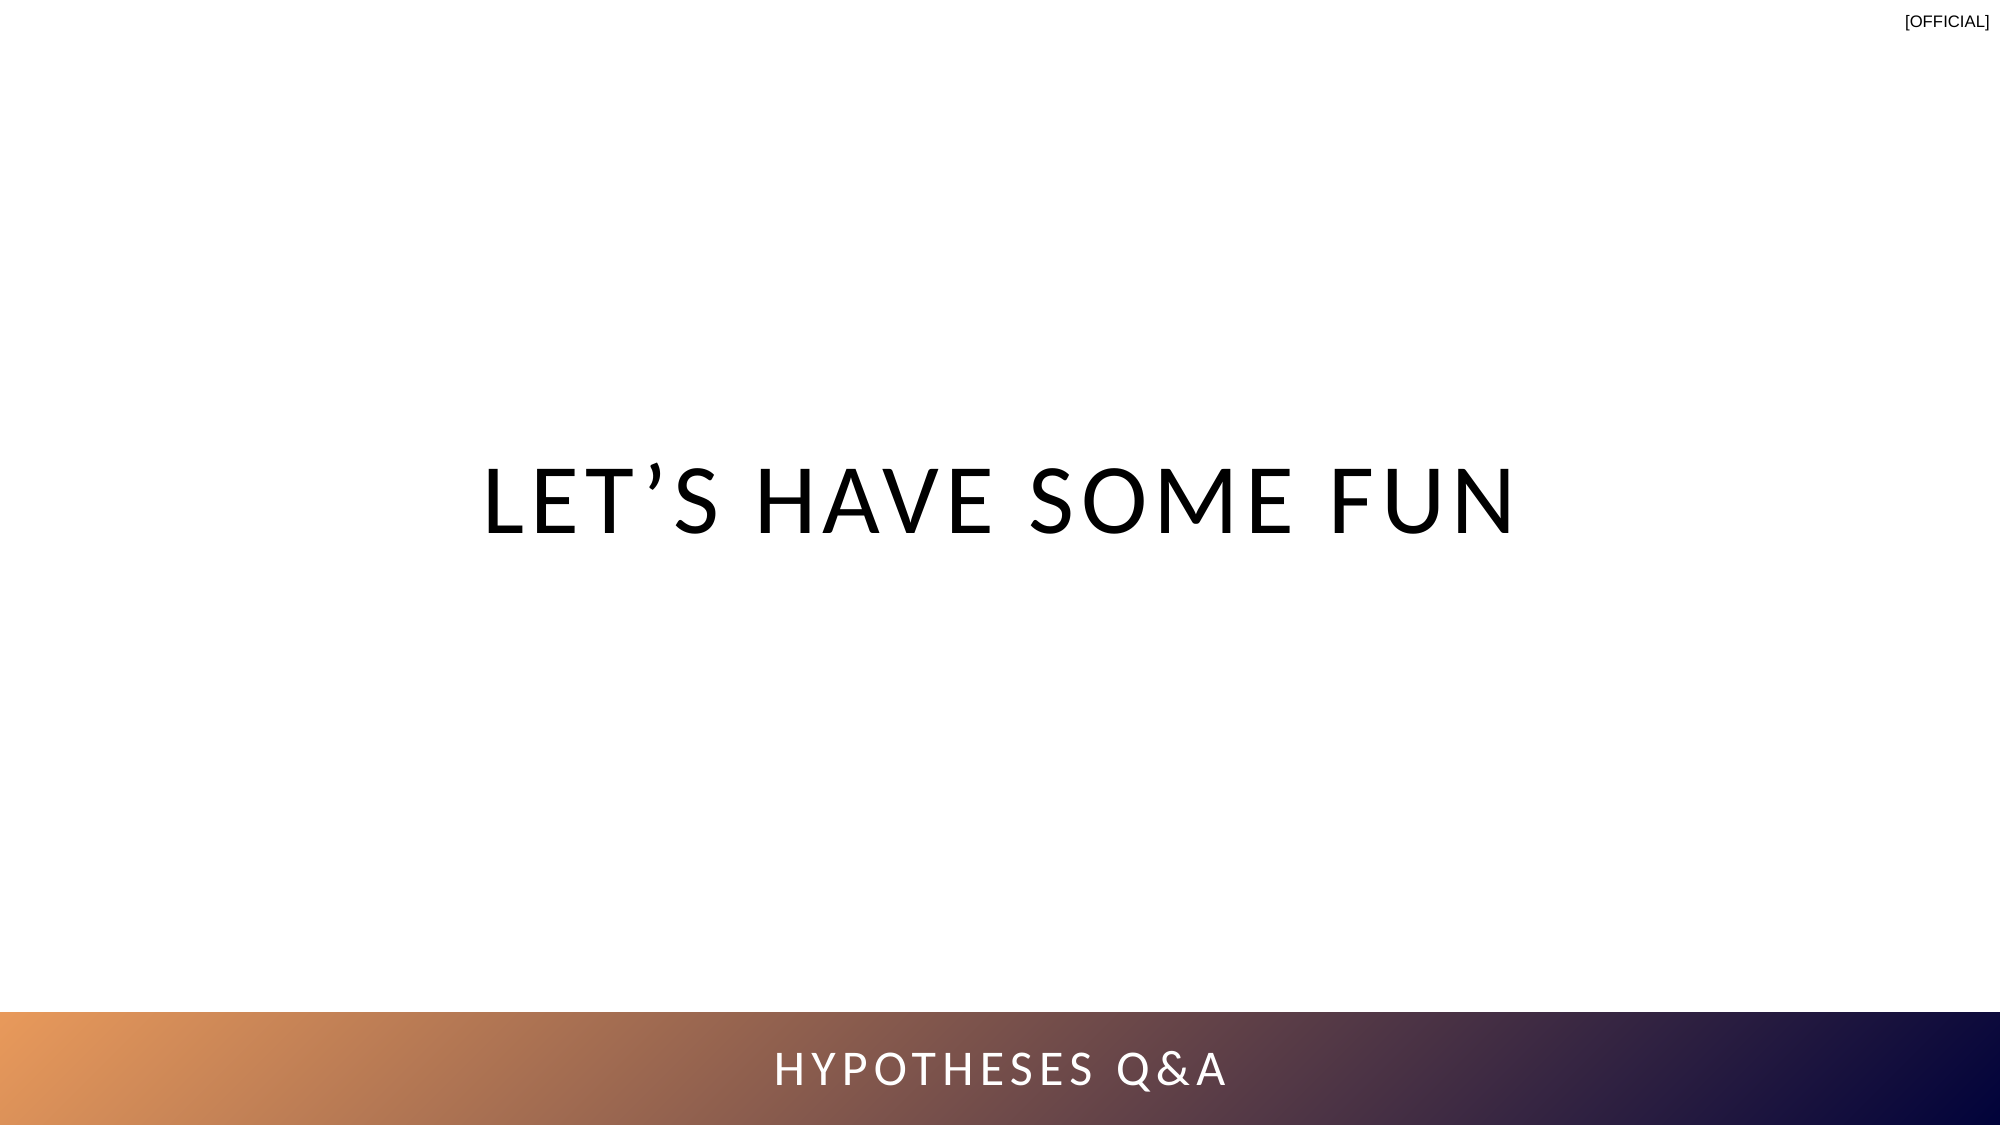

# LET’s HAVE SOME FUN
HYPOTHESES Q&A